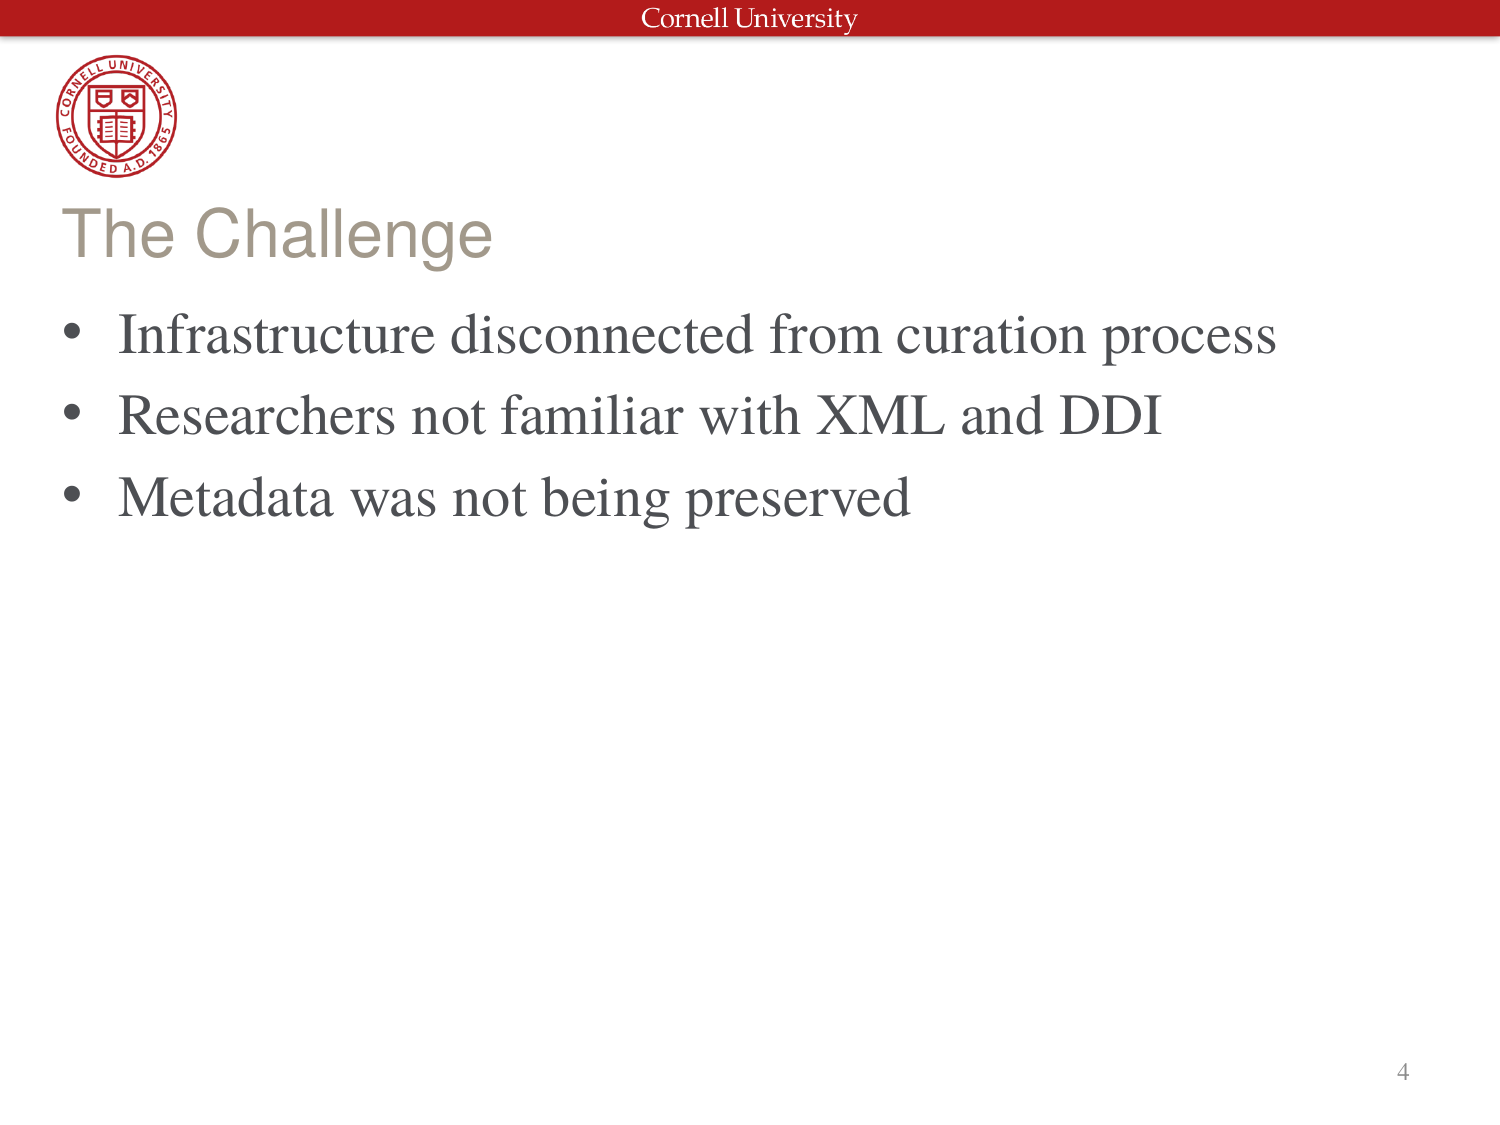

# The Challenge
Infrastructure disconnected from curation process
Researchers not familiar with XML and DDI
Metadata was not being preserved

4